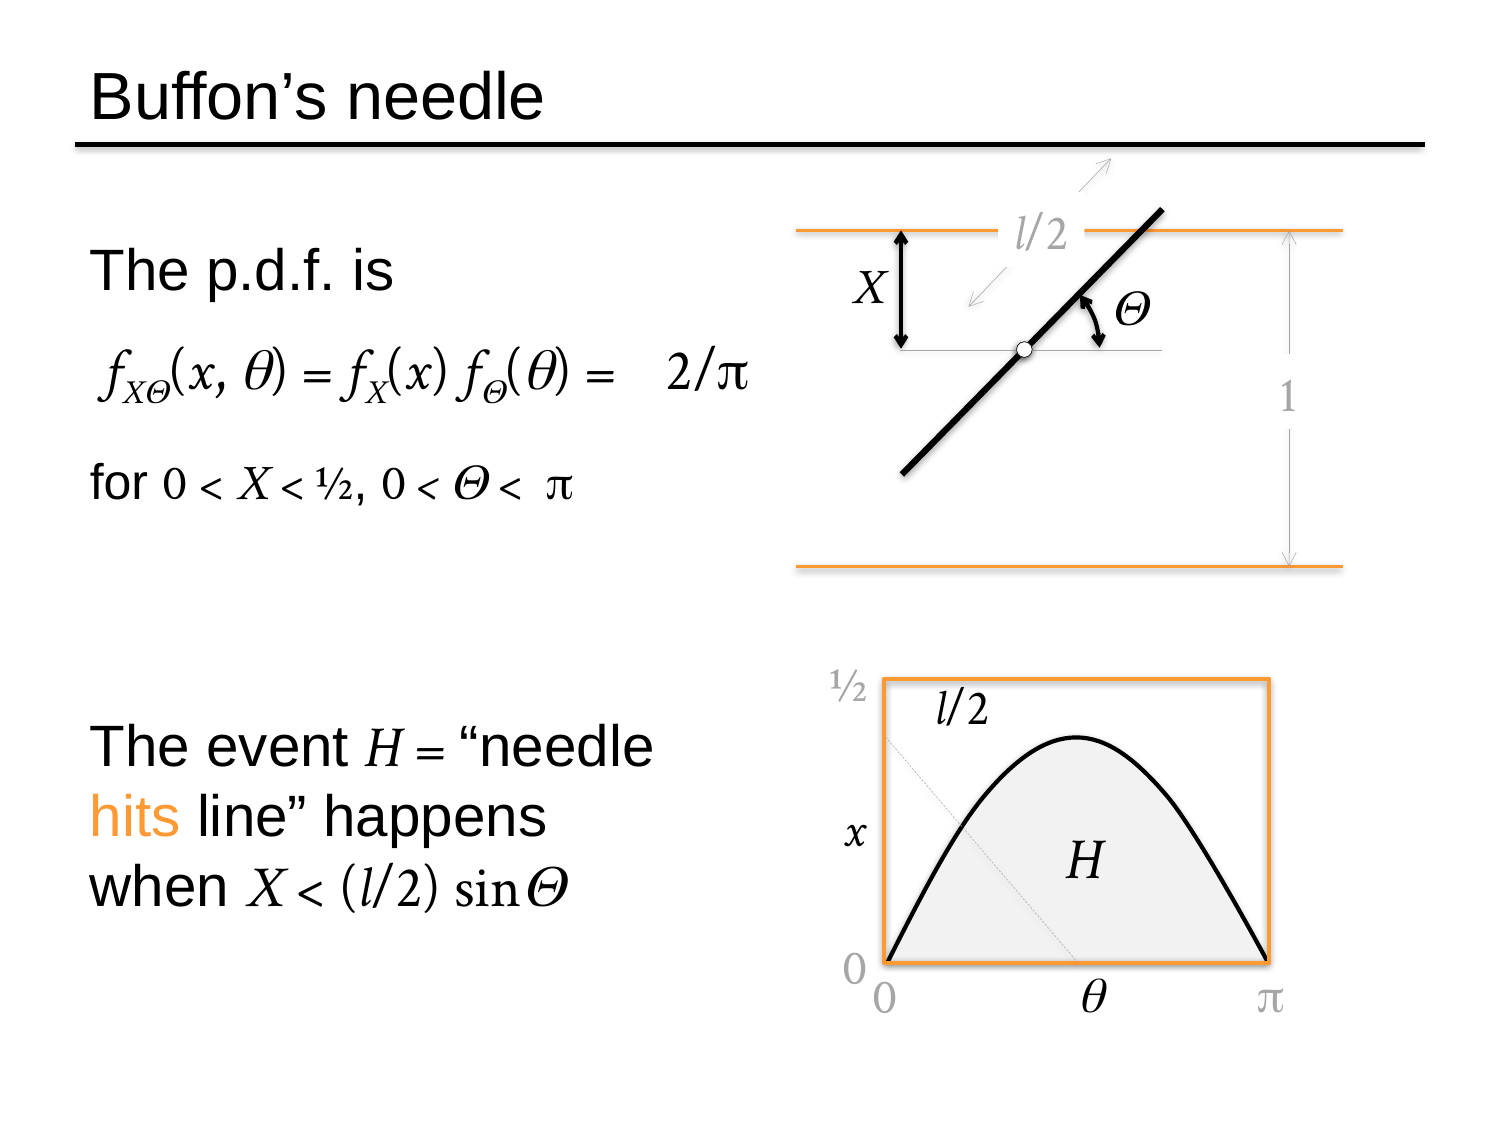

# Buffon’s needle
l/2
The p.d.f. is
X

Θ
fXΘ(x, θ) = fX(x) fΘ(θ) =
2/π

1
for 0 < X < ½, 0 < Θ <  π
½

x
0
θ
π
0
l/2

H
The event H = “needle
hits line” happens
when X < (l/2) sinΘ